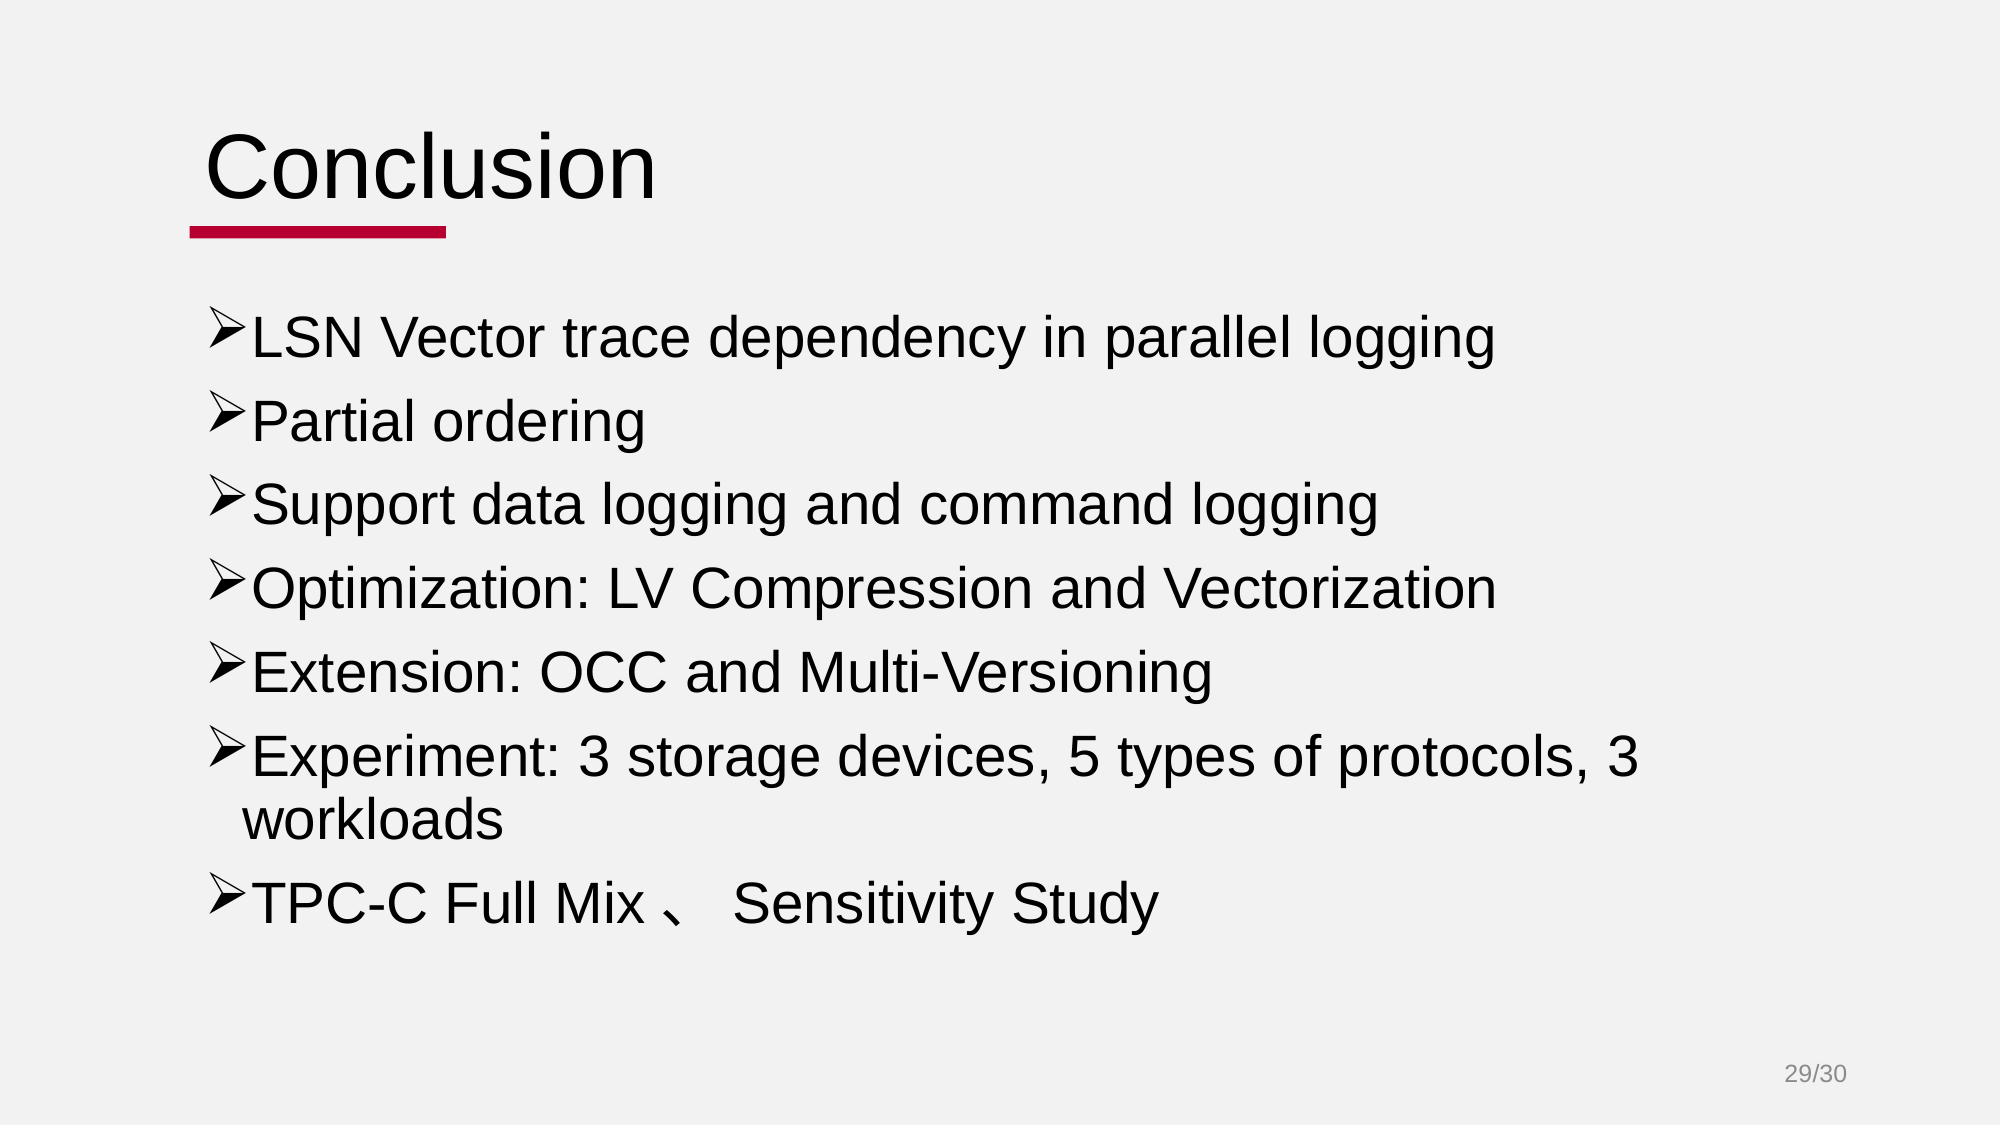

# Conclusion
LSN Vector trace dependency in parallel logging
Partial ordering
Support data logging and command logging
Optimization: LV Compression and Vectorization
Extension: OCC and Multi-Versioning
Experiment: 3 storage devices, 5 types of protocols, 3 workloads
TPC-C Full Mix、Sensitivity Study

29/30